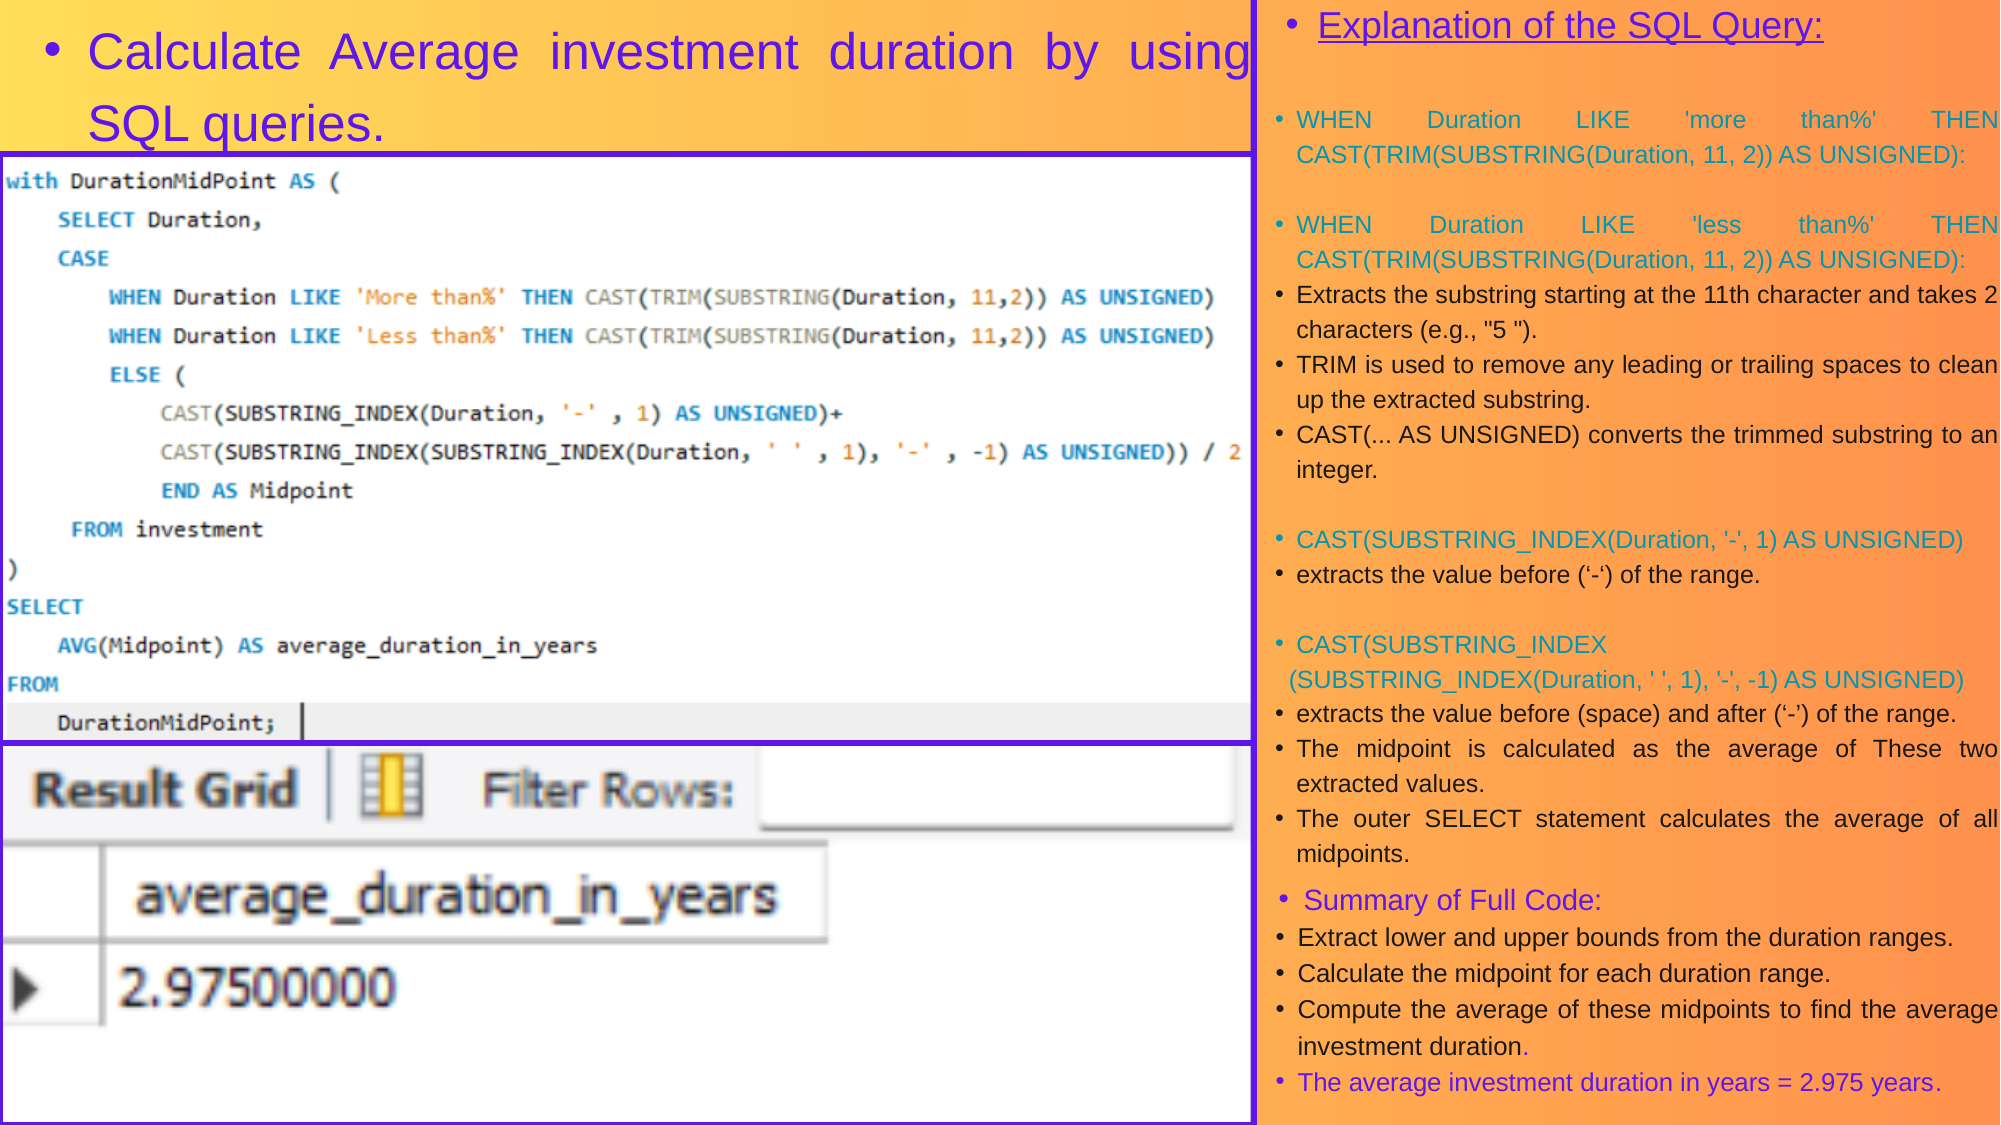

Explanation of the SQL Query:

WHEN Duration LIKE 'more than%' THEN CAST(TRIM(SUBSTRING(Duration, 11, 2)) AS UNSIGNED):

WHEN Duration LIKE 'less than%' THEN CAST(TRIM(SUBSTRING(Duration, 11, 2)) AS UNSIGNED):
Extracts the substring starting at the 11th character and takes 2 characters (e.g., "5 ").
TRIM is used to remove any leading or trailing spaces to clean up the extracted substring.
CAST(... AS UNSIGNED) converts the trimmed substring to an integer.

CAST(SUBSTRING_INDEX(Duration, '-', 1) AS UNSIGNED)
extracts the value before (‘-‘) of the range.

CAST(SUBSTRING_INDEX
     (SUBSTRING_INDEX(Duration, ' ', 1), '-', -1) AS UNSIGNED)
extracts the value before (space) and after (‘-’) of the range.
The midpoint is calculated as the average of These two extracted values.
The outer SELECT statement calculates the average of all midpoints.
Calculate Average investment duration by using SQL queries.

Summary of Full Code:
Extract lower and upper bounds from the duration ranges.
Calculate the midpoint for each duration range.
Compute the average of these midpoints to find the average investment duration.
The average investment duration in years = 2.975 years.